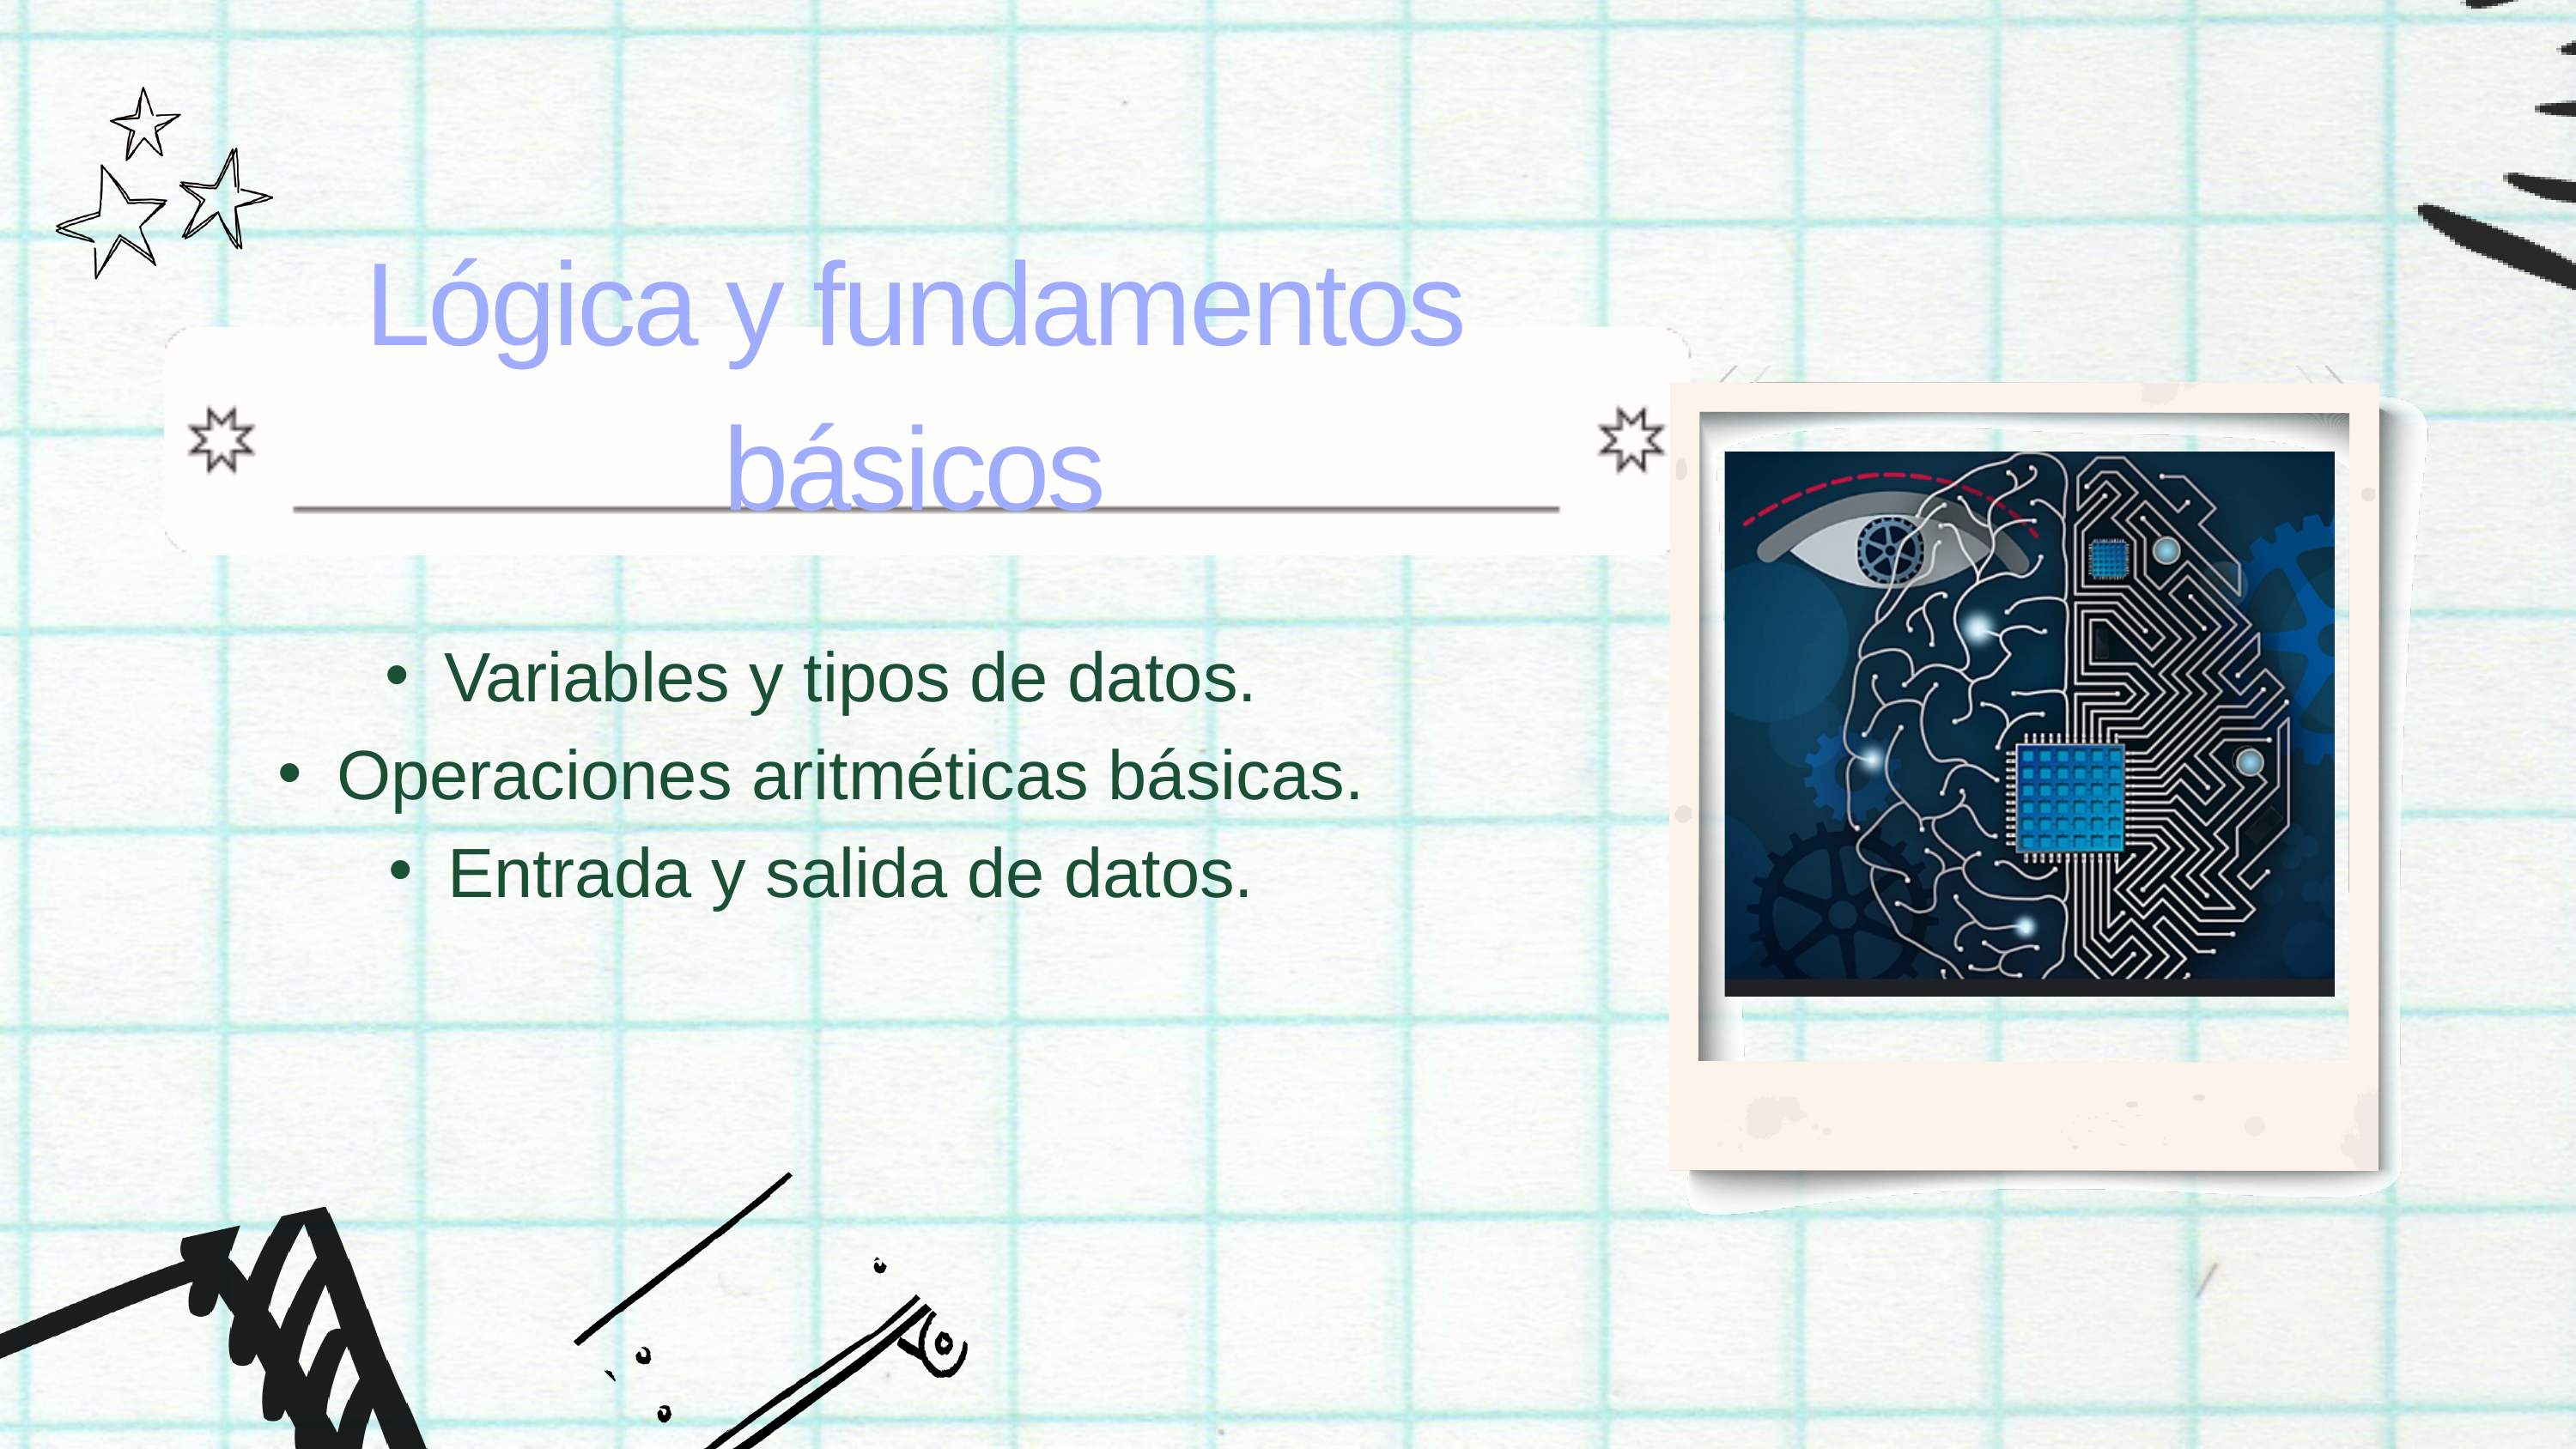

Lógica y fundamentos básicos

Variables y tipos de datos.
Operaciones aritméticas básicas.
Entrada y salida de datos.